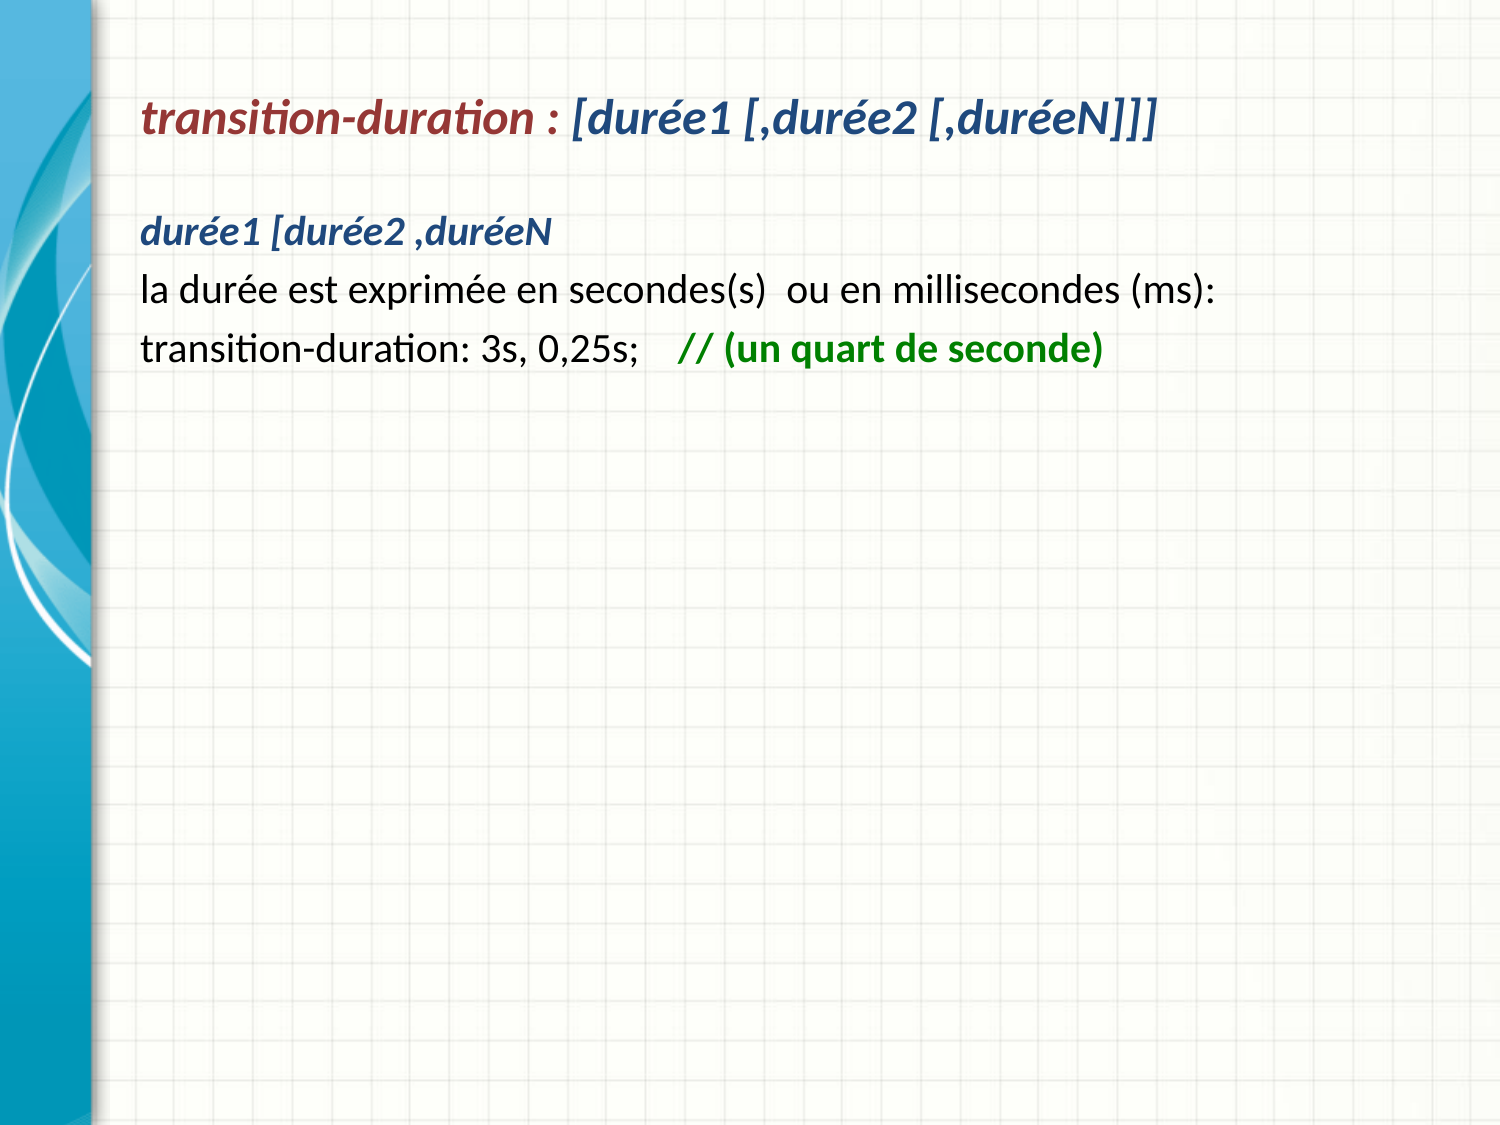

# transition-duration : [durée1 [,durée2 [,duréeN]]]
durée1 [durée2 ,duréeN
la durée est exprimée en secondes(s)  ou en millisecondes (ms):
transition-duration: 3s, 0,25s;    // (un quart de seconde)